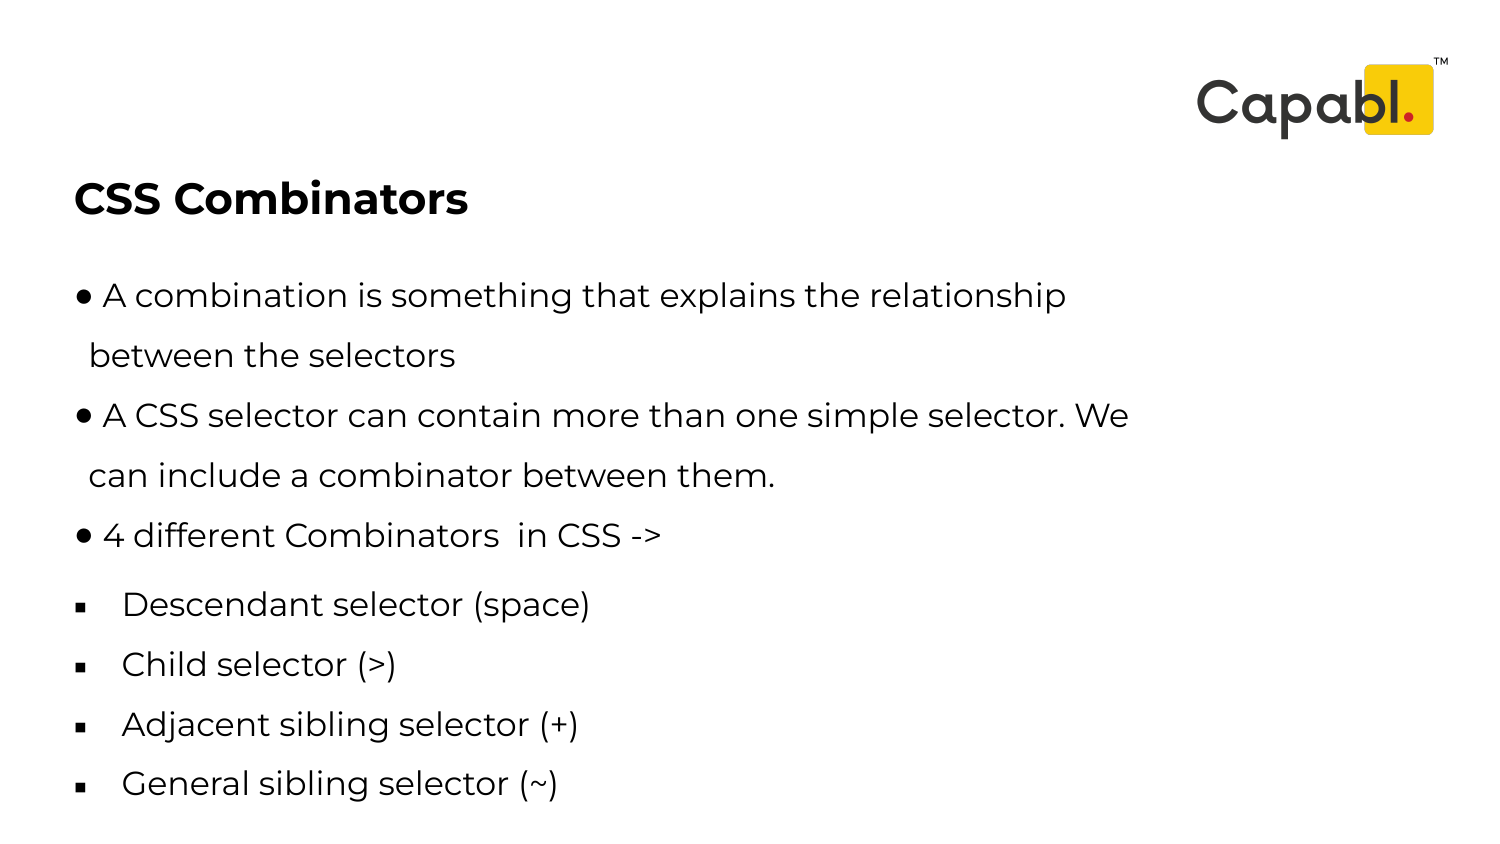

CSS Combinators
# A combination is something that explains the relationship between the selectors
 A CSS selector can contain more than one simple selector. We can include a combinator between them.
 4 different Combinators  in CSS ->

Descendant selector (space)
Child selector (>)
Adjacent sibling selector (+)
General sibling selector (~)